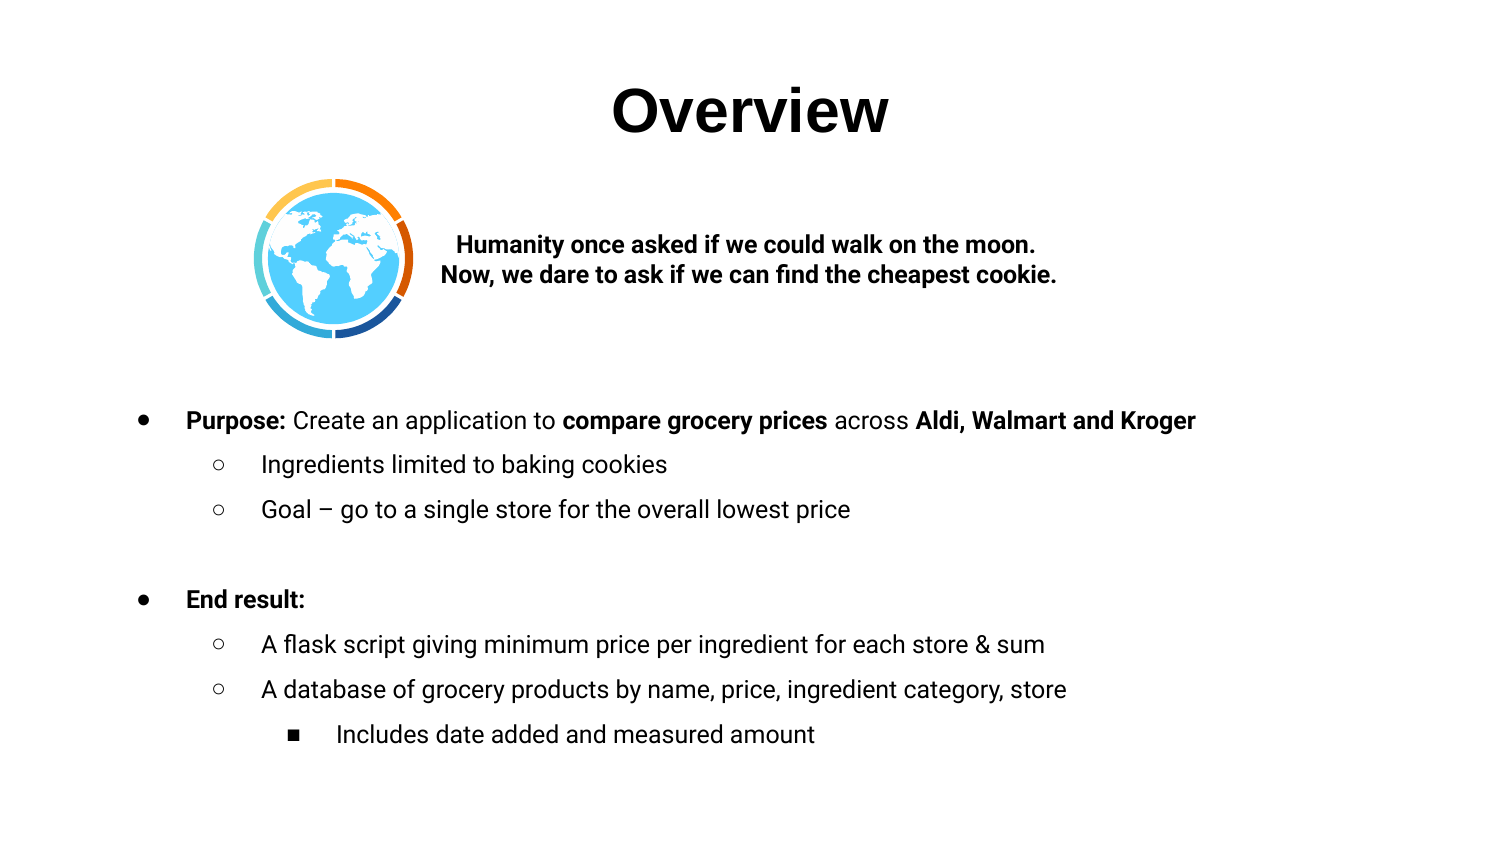

# Overview

Humanity once asked if we could walk on the moon.
Now, we dare to ask if we can find the cheapest cookie.
Purpose: Create an application to compare grocery prices across Aldi, Walmart and Kroger
Ingredients limited to baking cookies
Goal – go to a single store for the overall lowest price

End result:
A flask script giving minimum price per ingredient for each store & sum
A database of grocery products by name, price, ingredient category, store
Includes date added and measured amount